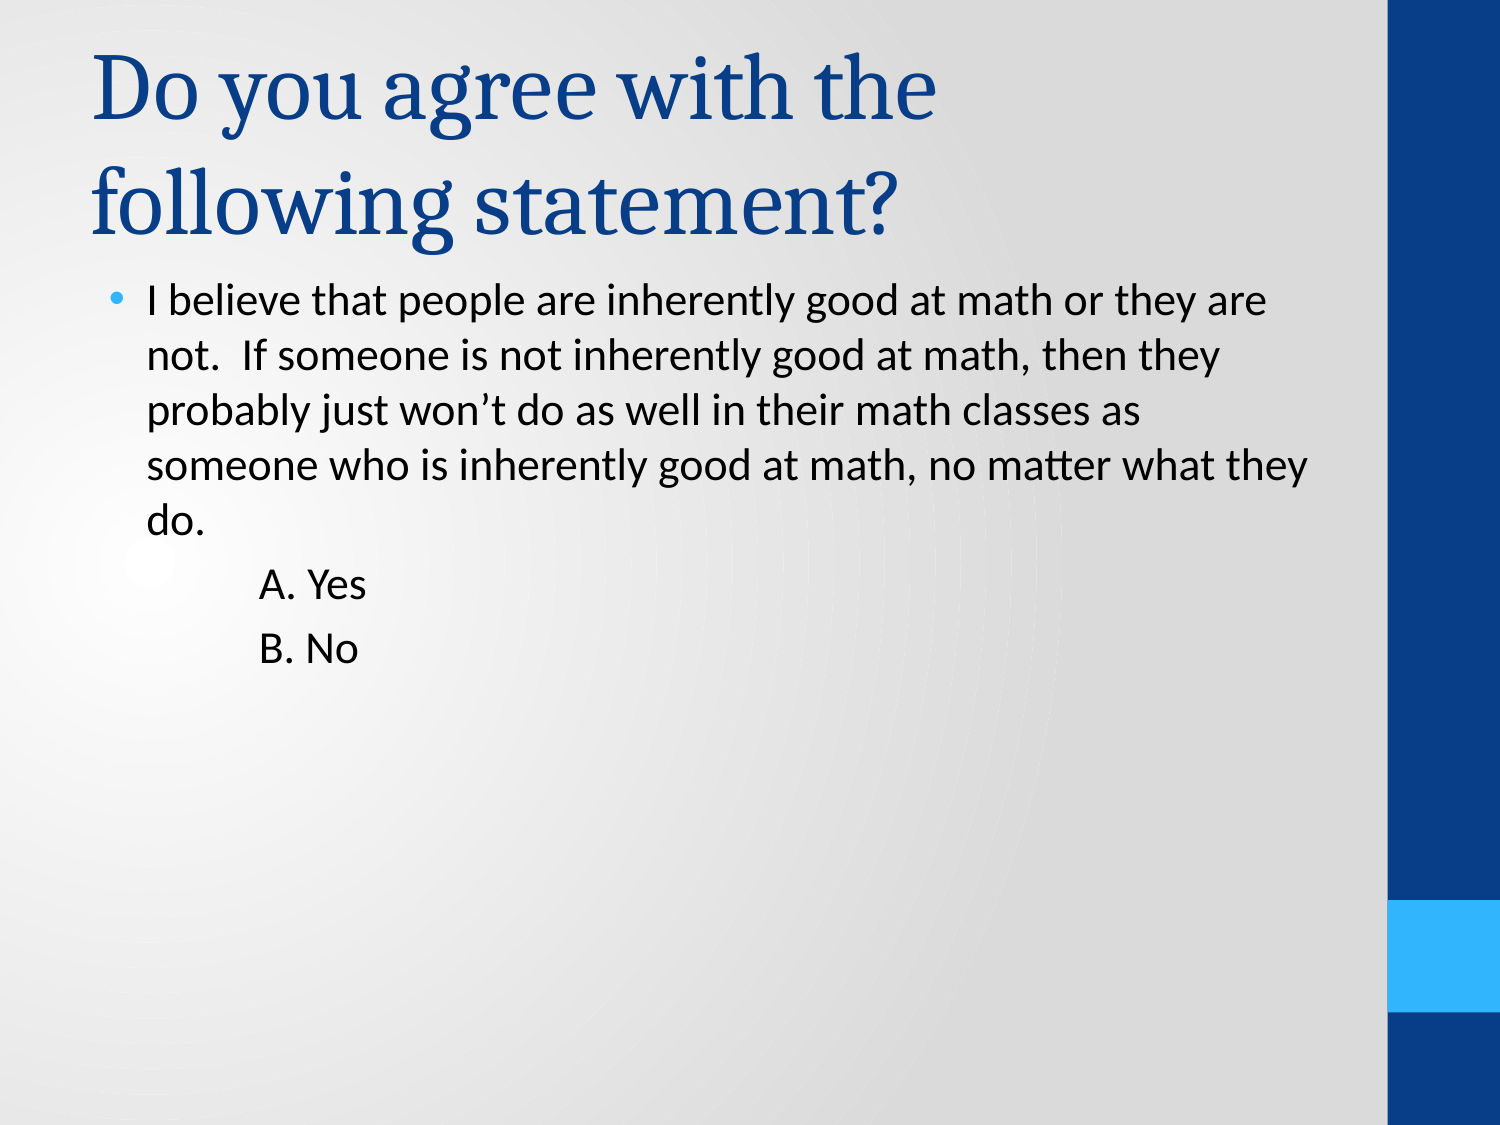

# Do you agree with the following statement?
I believe that people are inherently good at math or they are not.  If someone is not inherently good at math, then they probably just won’t do as well in their math classes as someone who is inherently good at math, no matter what they do.
	A. Yes
	B. No